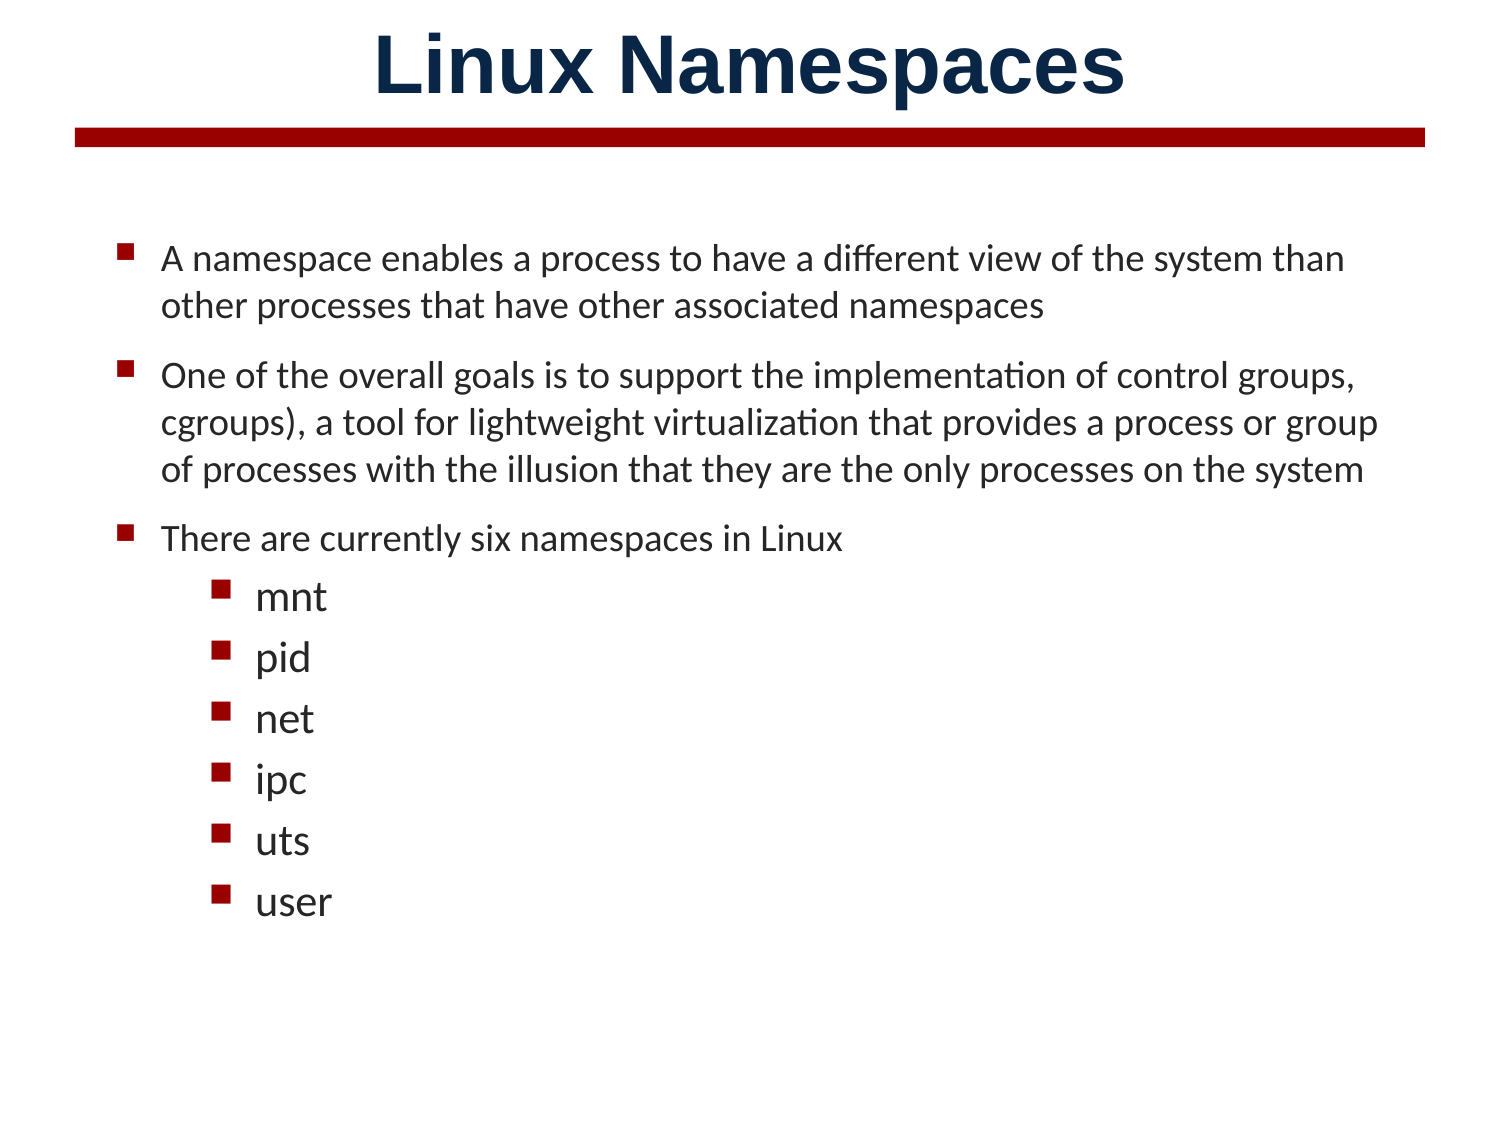

# Linux Namespaces
A namespace enables a process to have a different view of the system than other processes that have other associated namespaces
One of the overall goals is to support the implementation of control groups, cgroups), a tool for lightweight virtualization that provides a process or group of processes with the illusion that they are the only processes on the system
There are currently six namespaces in Linux
mnt
pid
net
ipc
uts
user